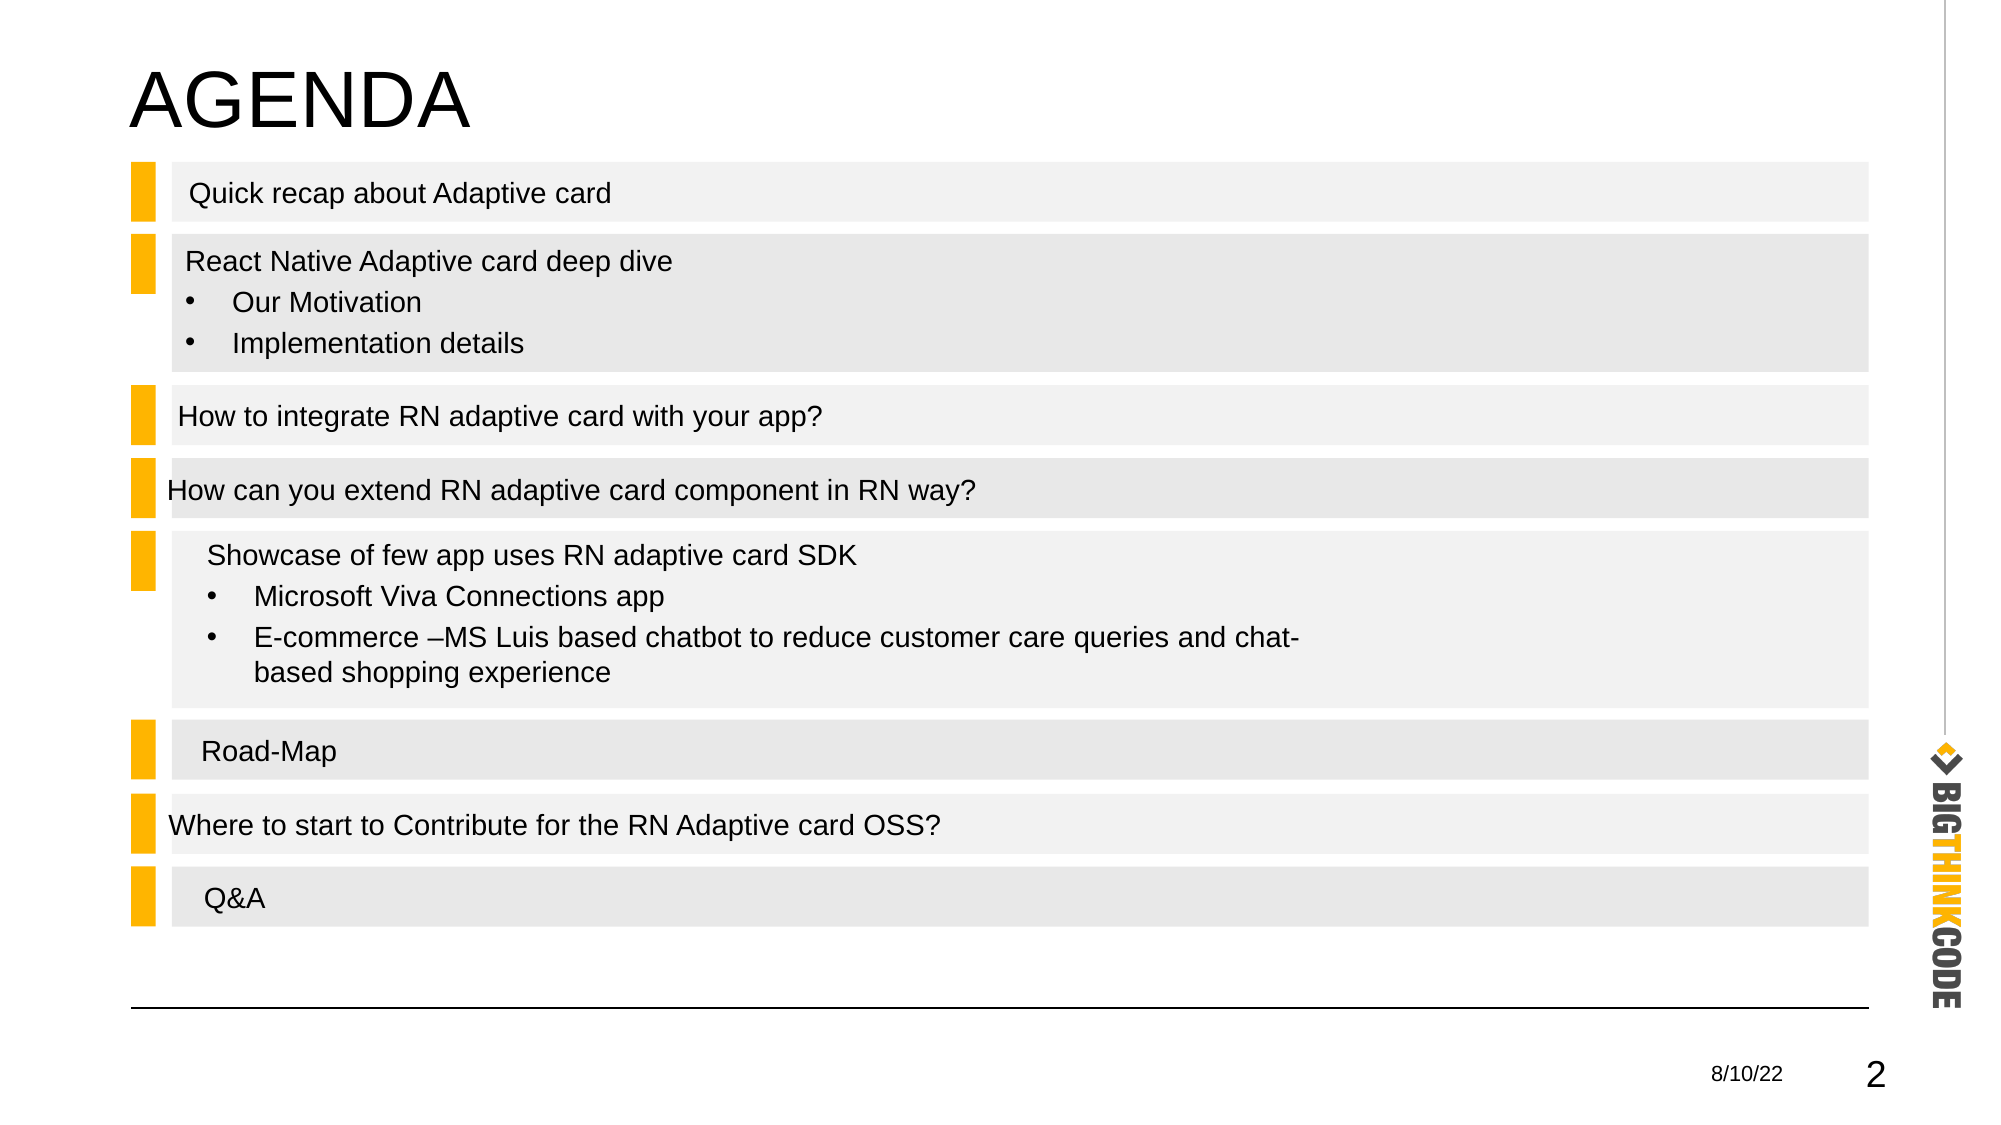

# Agenda

Quick recap about Adaptive card
React Native Adaptive card deep dive
Our Motivation
Implementation details

How to integrate RN adaptive card with your app?

How can you extend RN adaptive card component in RN way?
Showcase of few app uses RN adaptive card SDK
Microsoft Viva Connections app
E-commerce –MS Luis based chatbot to reduce customer care queries and chat-based shopping experience

Road-Map

Where to start to Contribute for the RN Adaptive card OSS?

Q&A
8/10/22
2